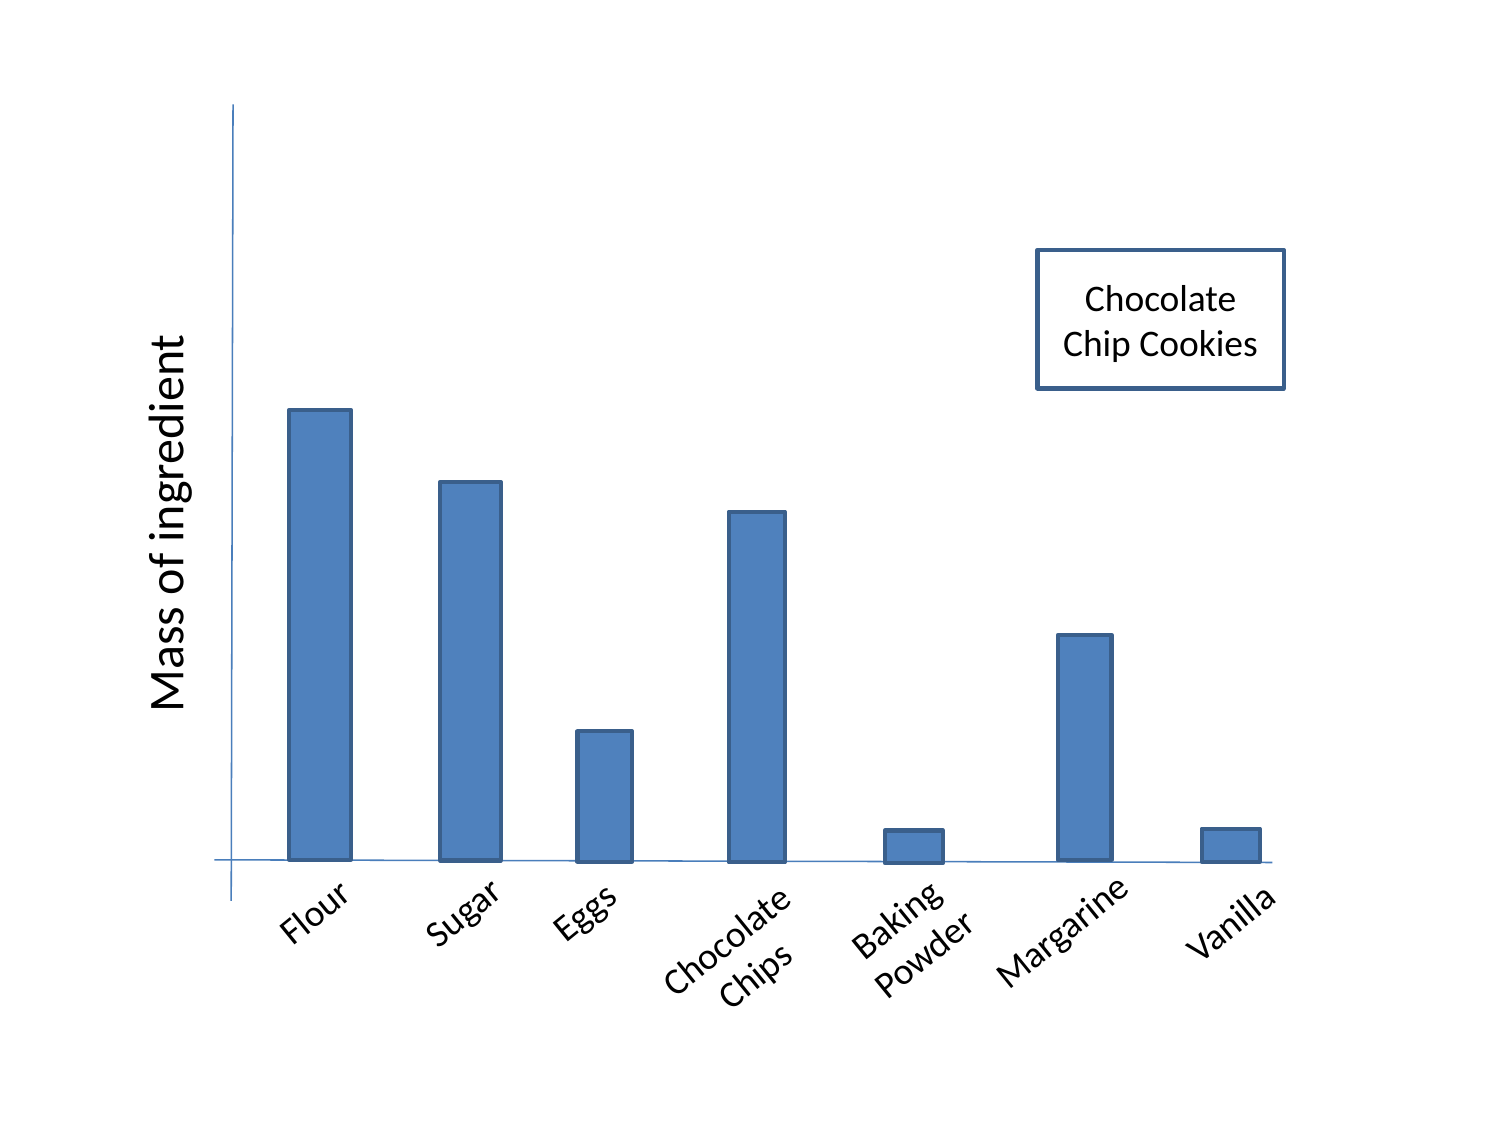

Chocolate Chip Cookies

Mass of ingredient

Flour
Sugar
Eggs
Vanilla
Margarine
Baking Powder
Chocolate Chips